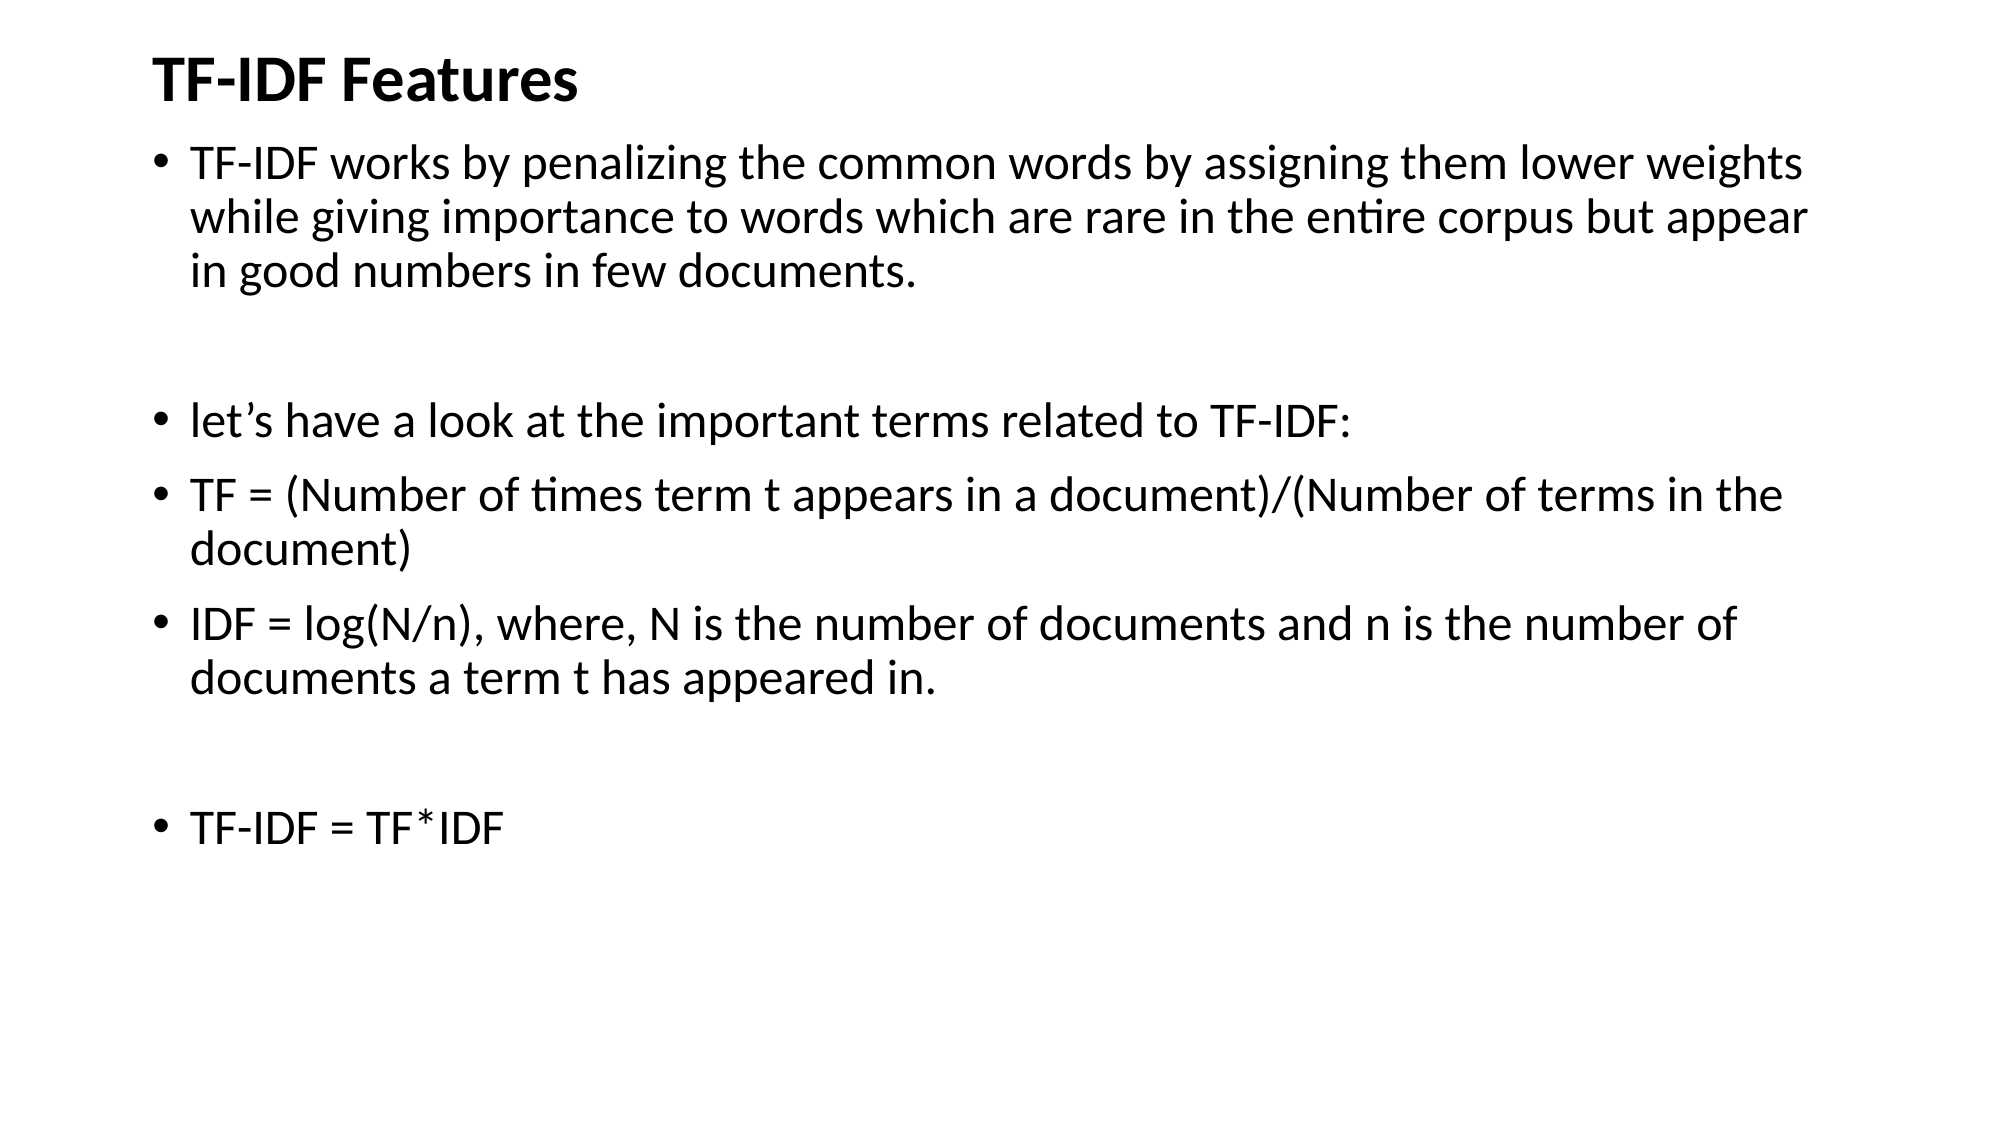

TF-IDF Features
TF-IDF works by penalizing the common words by assigning them lower weights while giving importance to words which are rare in the entire corpus but appear in good numbers in few documents.

let’s have a look at the important terms related to TF-IDF:
TF = (Number of times term t appears in a document)/(Number of terms in the document)
IDF = log(N/n), where, N is the number of documents and n is the number of documents a term t has appeared in.

TF-IDF = TF*IDF